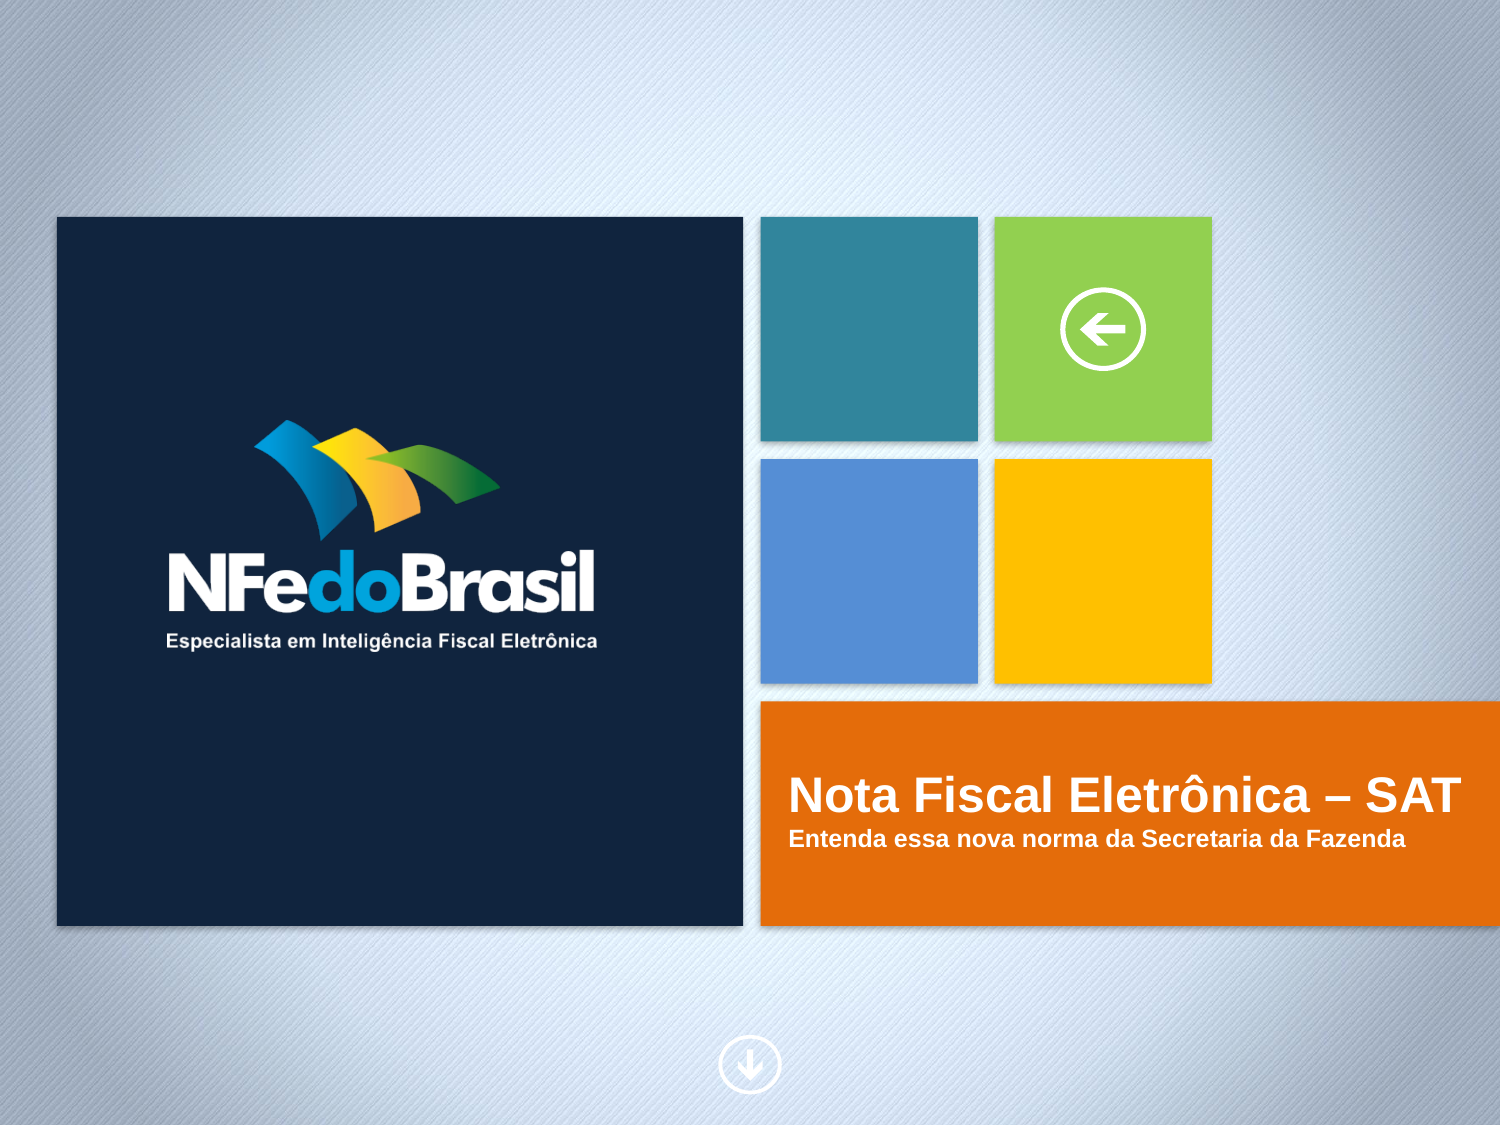

Nota Fiscal Eletrônica – SAT
Entenda essa nova norma da Secretaria da Fazenda